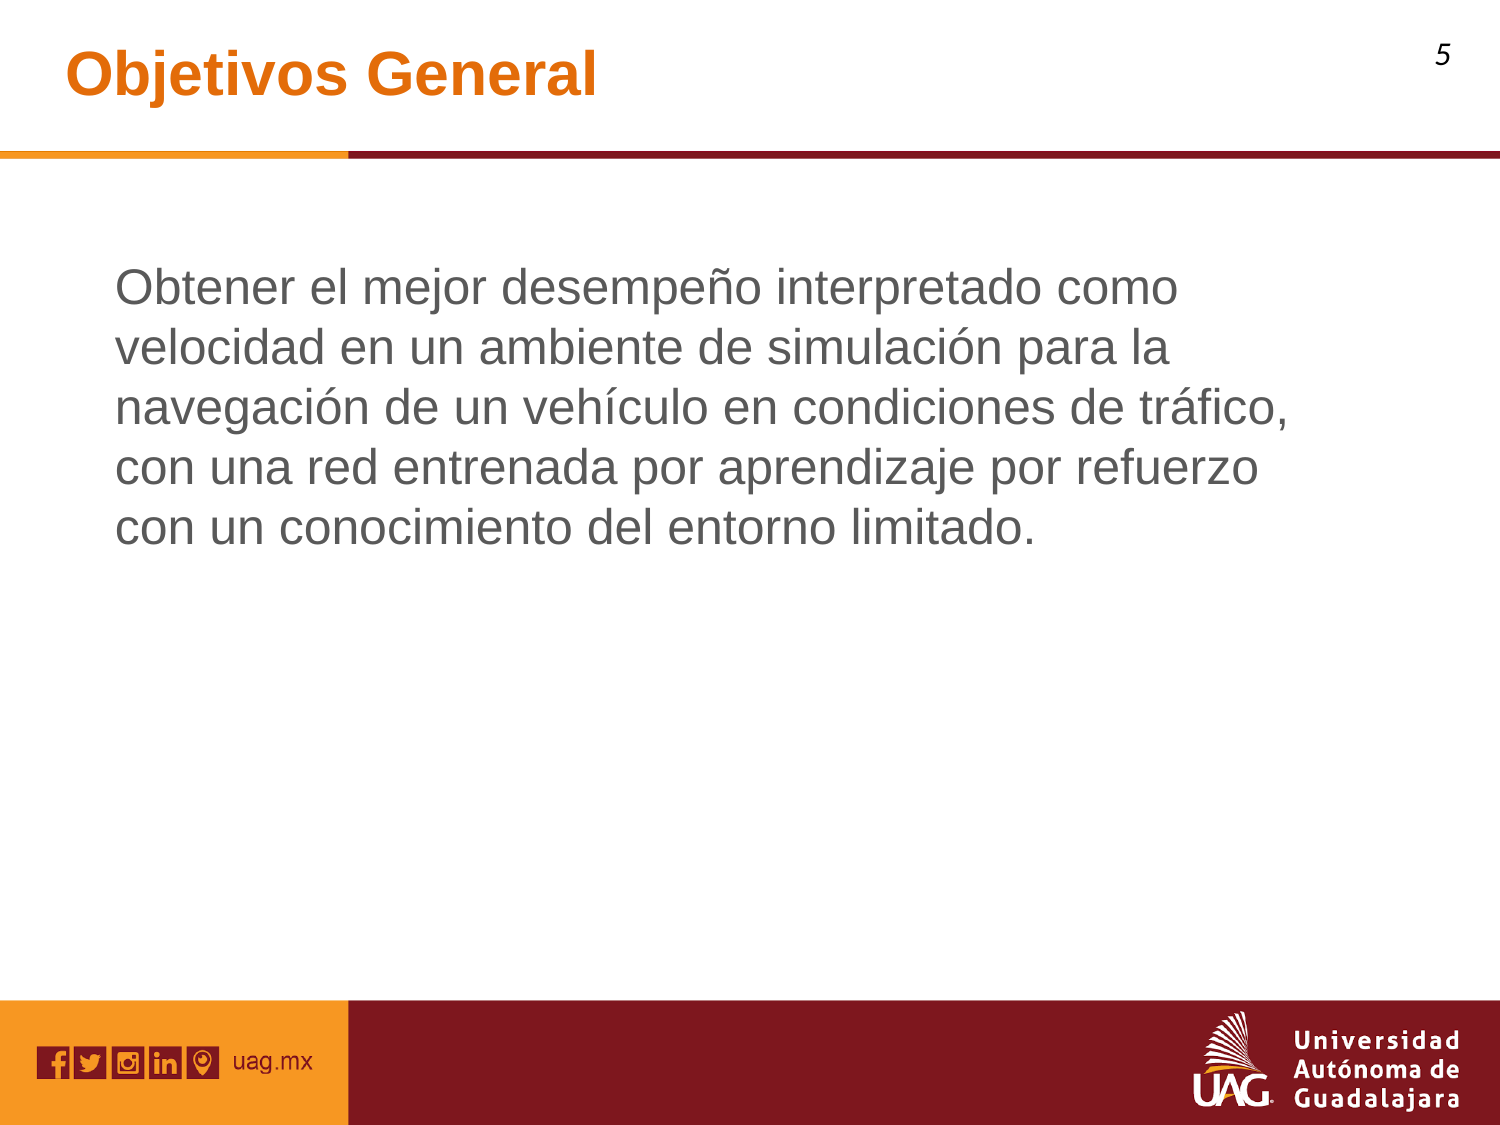

Objetivos General
5
Obtener el mejor desempeño interpretado como velocidad en un ambiente de simulación para la navegación de un vehículo en condiciones de tráfico, con una red entrenada por aprendizaje por refuerzo con un conocimiento del entorno limitado.